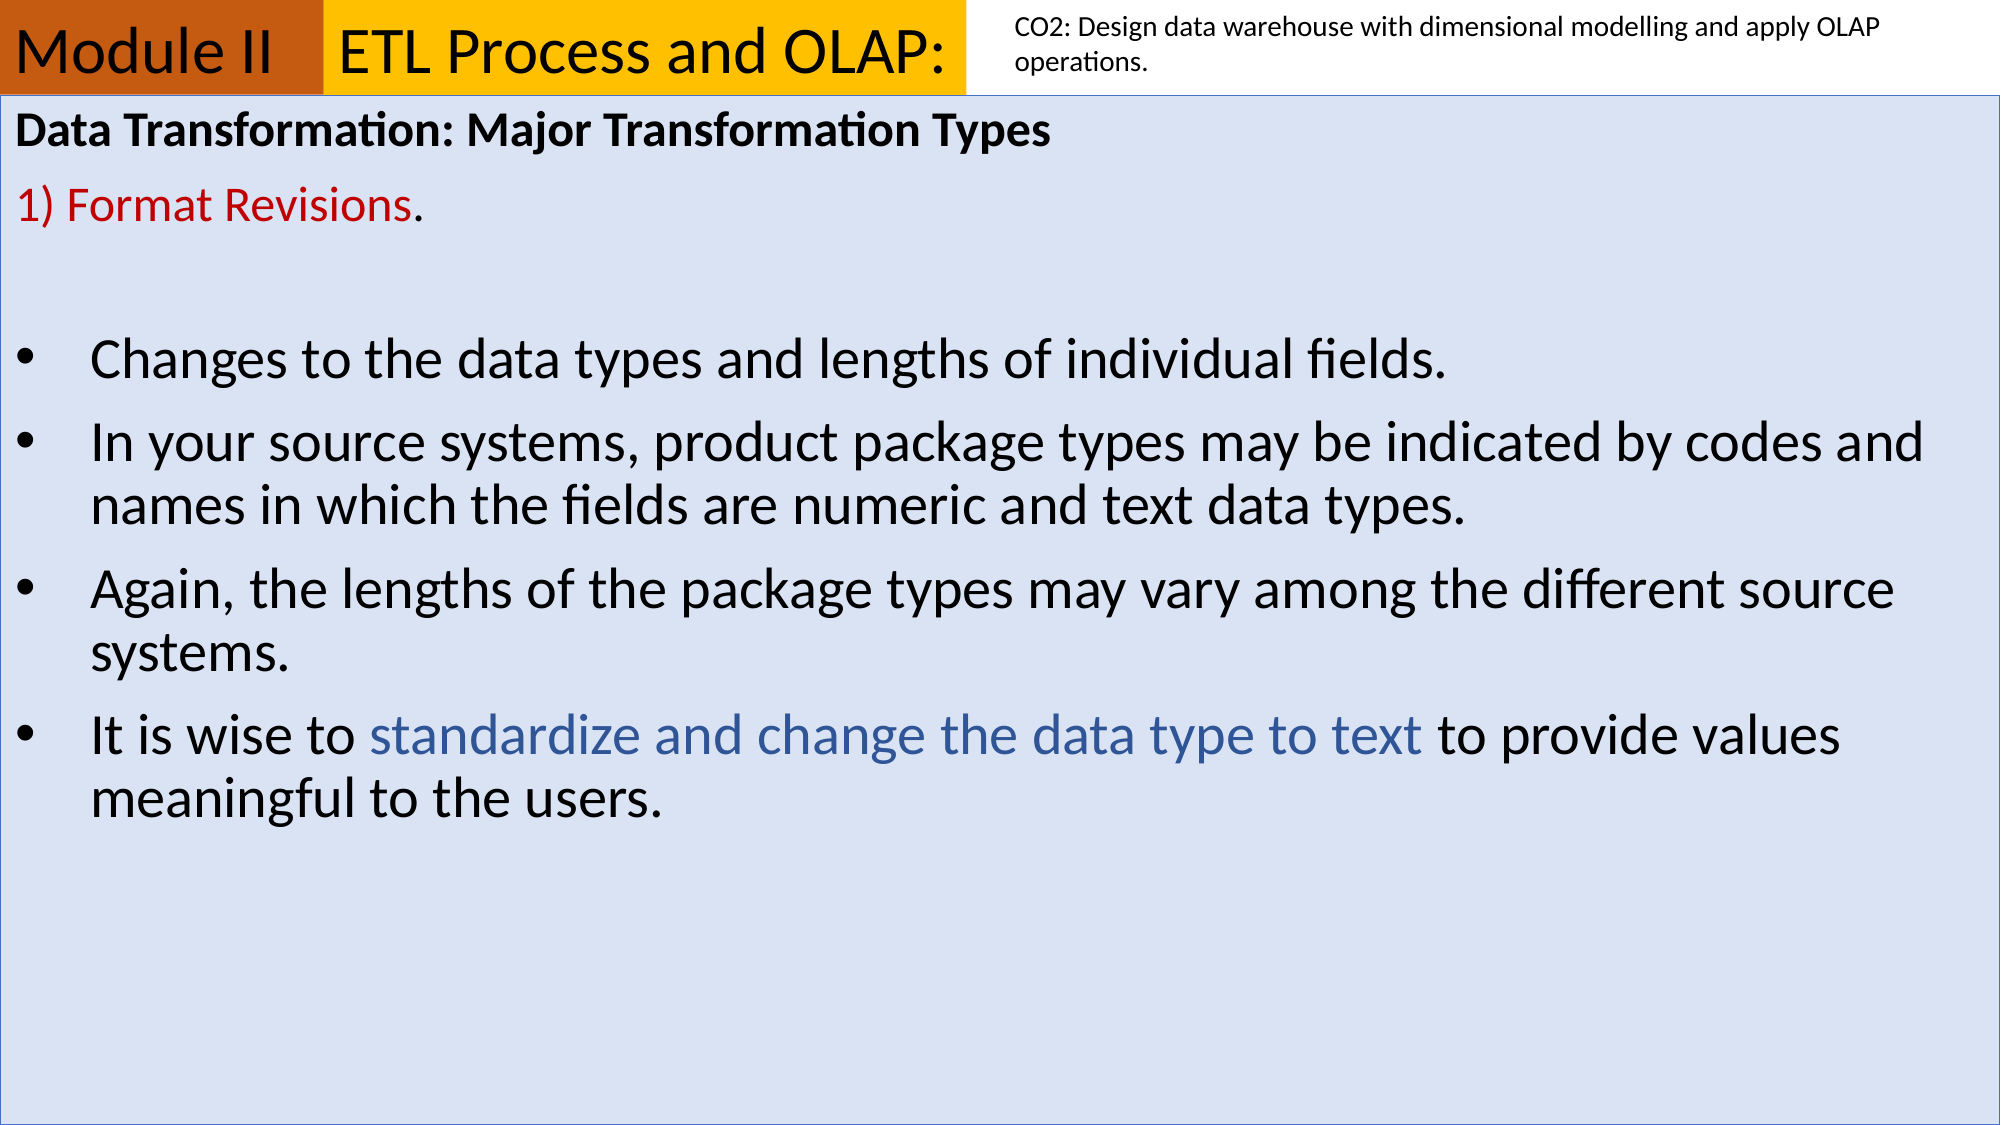

Module II
# ETL Process and OLAP:
CO2: Design data warehouse with dimensional modelling and apply OLAP operations.

Data Transformation: Major Transformation Types
1) Format Revisions.

Changes to the data types and lengths of individual fields.
In your source systems, product package types may be indicated by codes and names in which the fields are numeric and text data types.
Again, the lengths of the package types may vary among the different source systems.
It is wise to standardize and change the data type to text to provide values meaningful to the users.